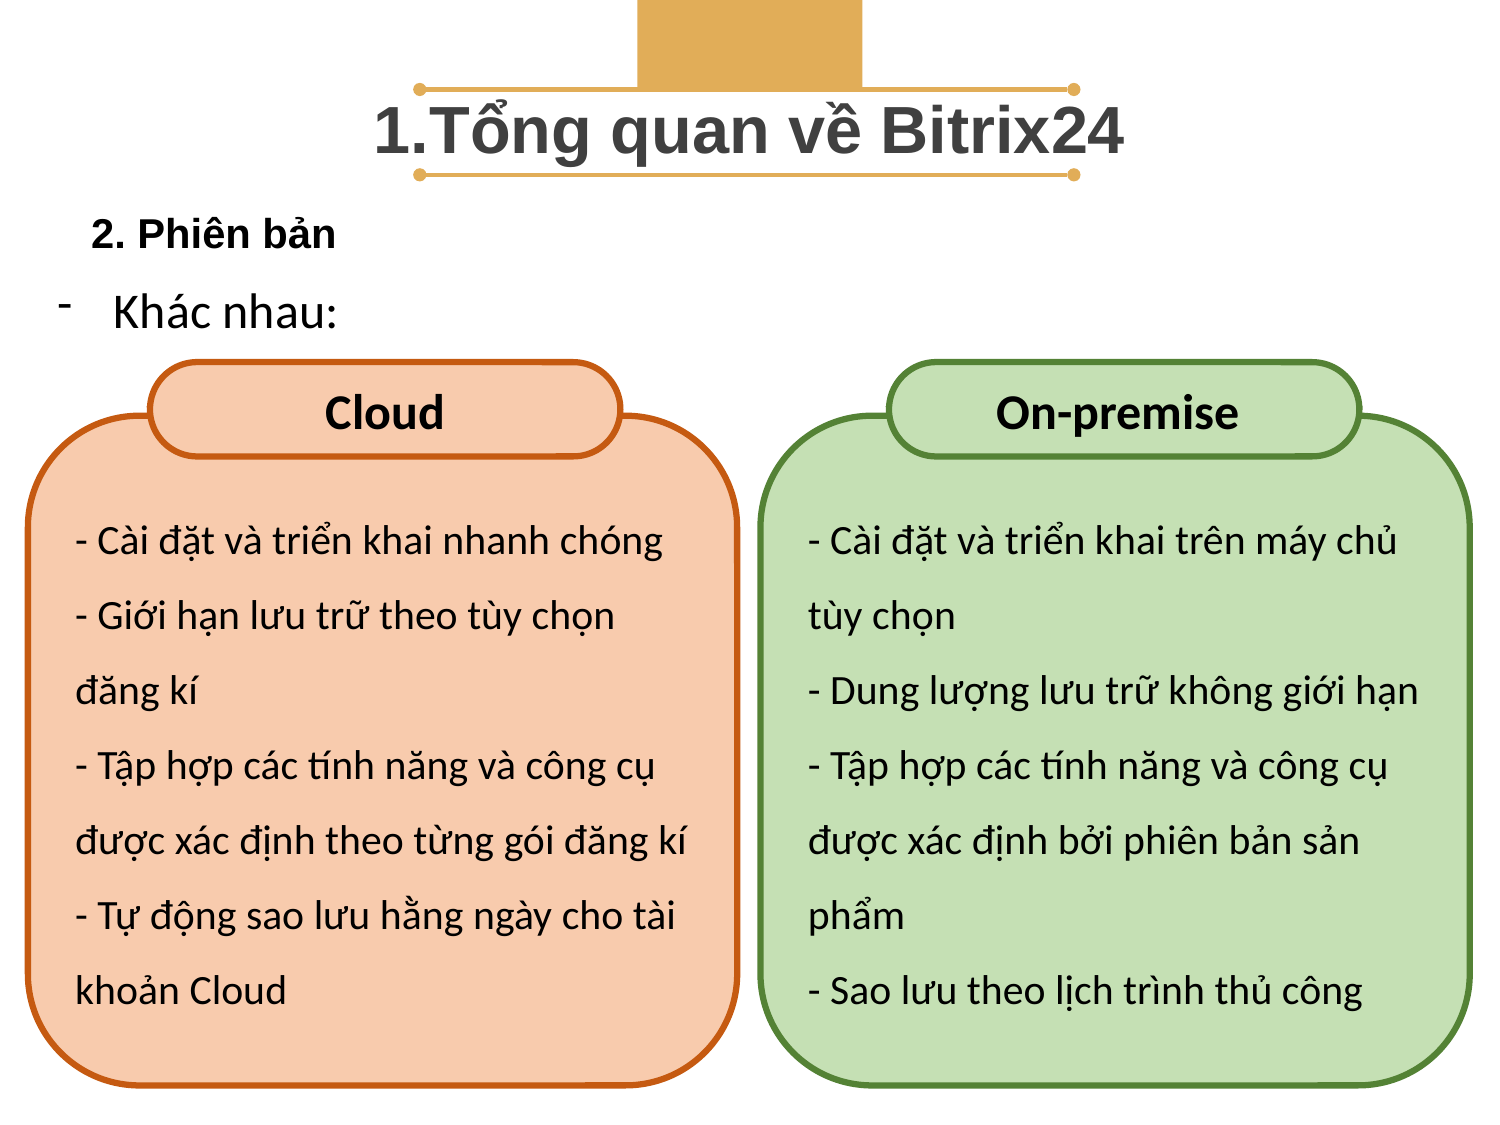

1.Tổng quan về Bitrix24

2. Phiên bản
Khác nhau:
Cloud
On-premise
- Cài đặt và triển khai nhanh chóng
- Giới hạn lưu trữ theo tùy chọn đăng kí
- Tập hợp các tính năng và công cụ được xác định theo từng gói đăng kí
- Tự động sao lưu hằng ngày cho tài khoản Cloud
- Cài đặt và triển khai trên máy chủ tùy chọn
- Dung lượng lưu trữ không giới hạn
- Tập hợp các tính năng và công cụ được xác định bởi phiên bản sản phẩm
- Sao lưu theo lịch trình thủ công
11